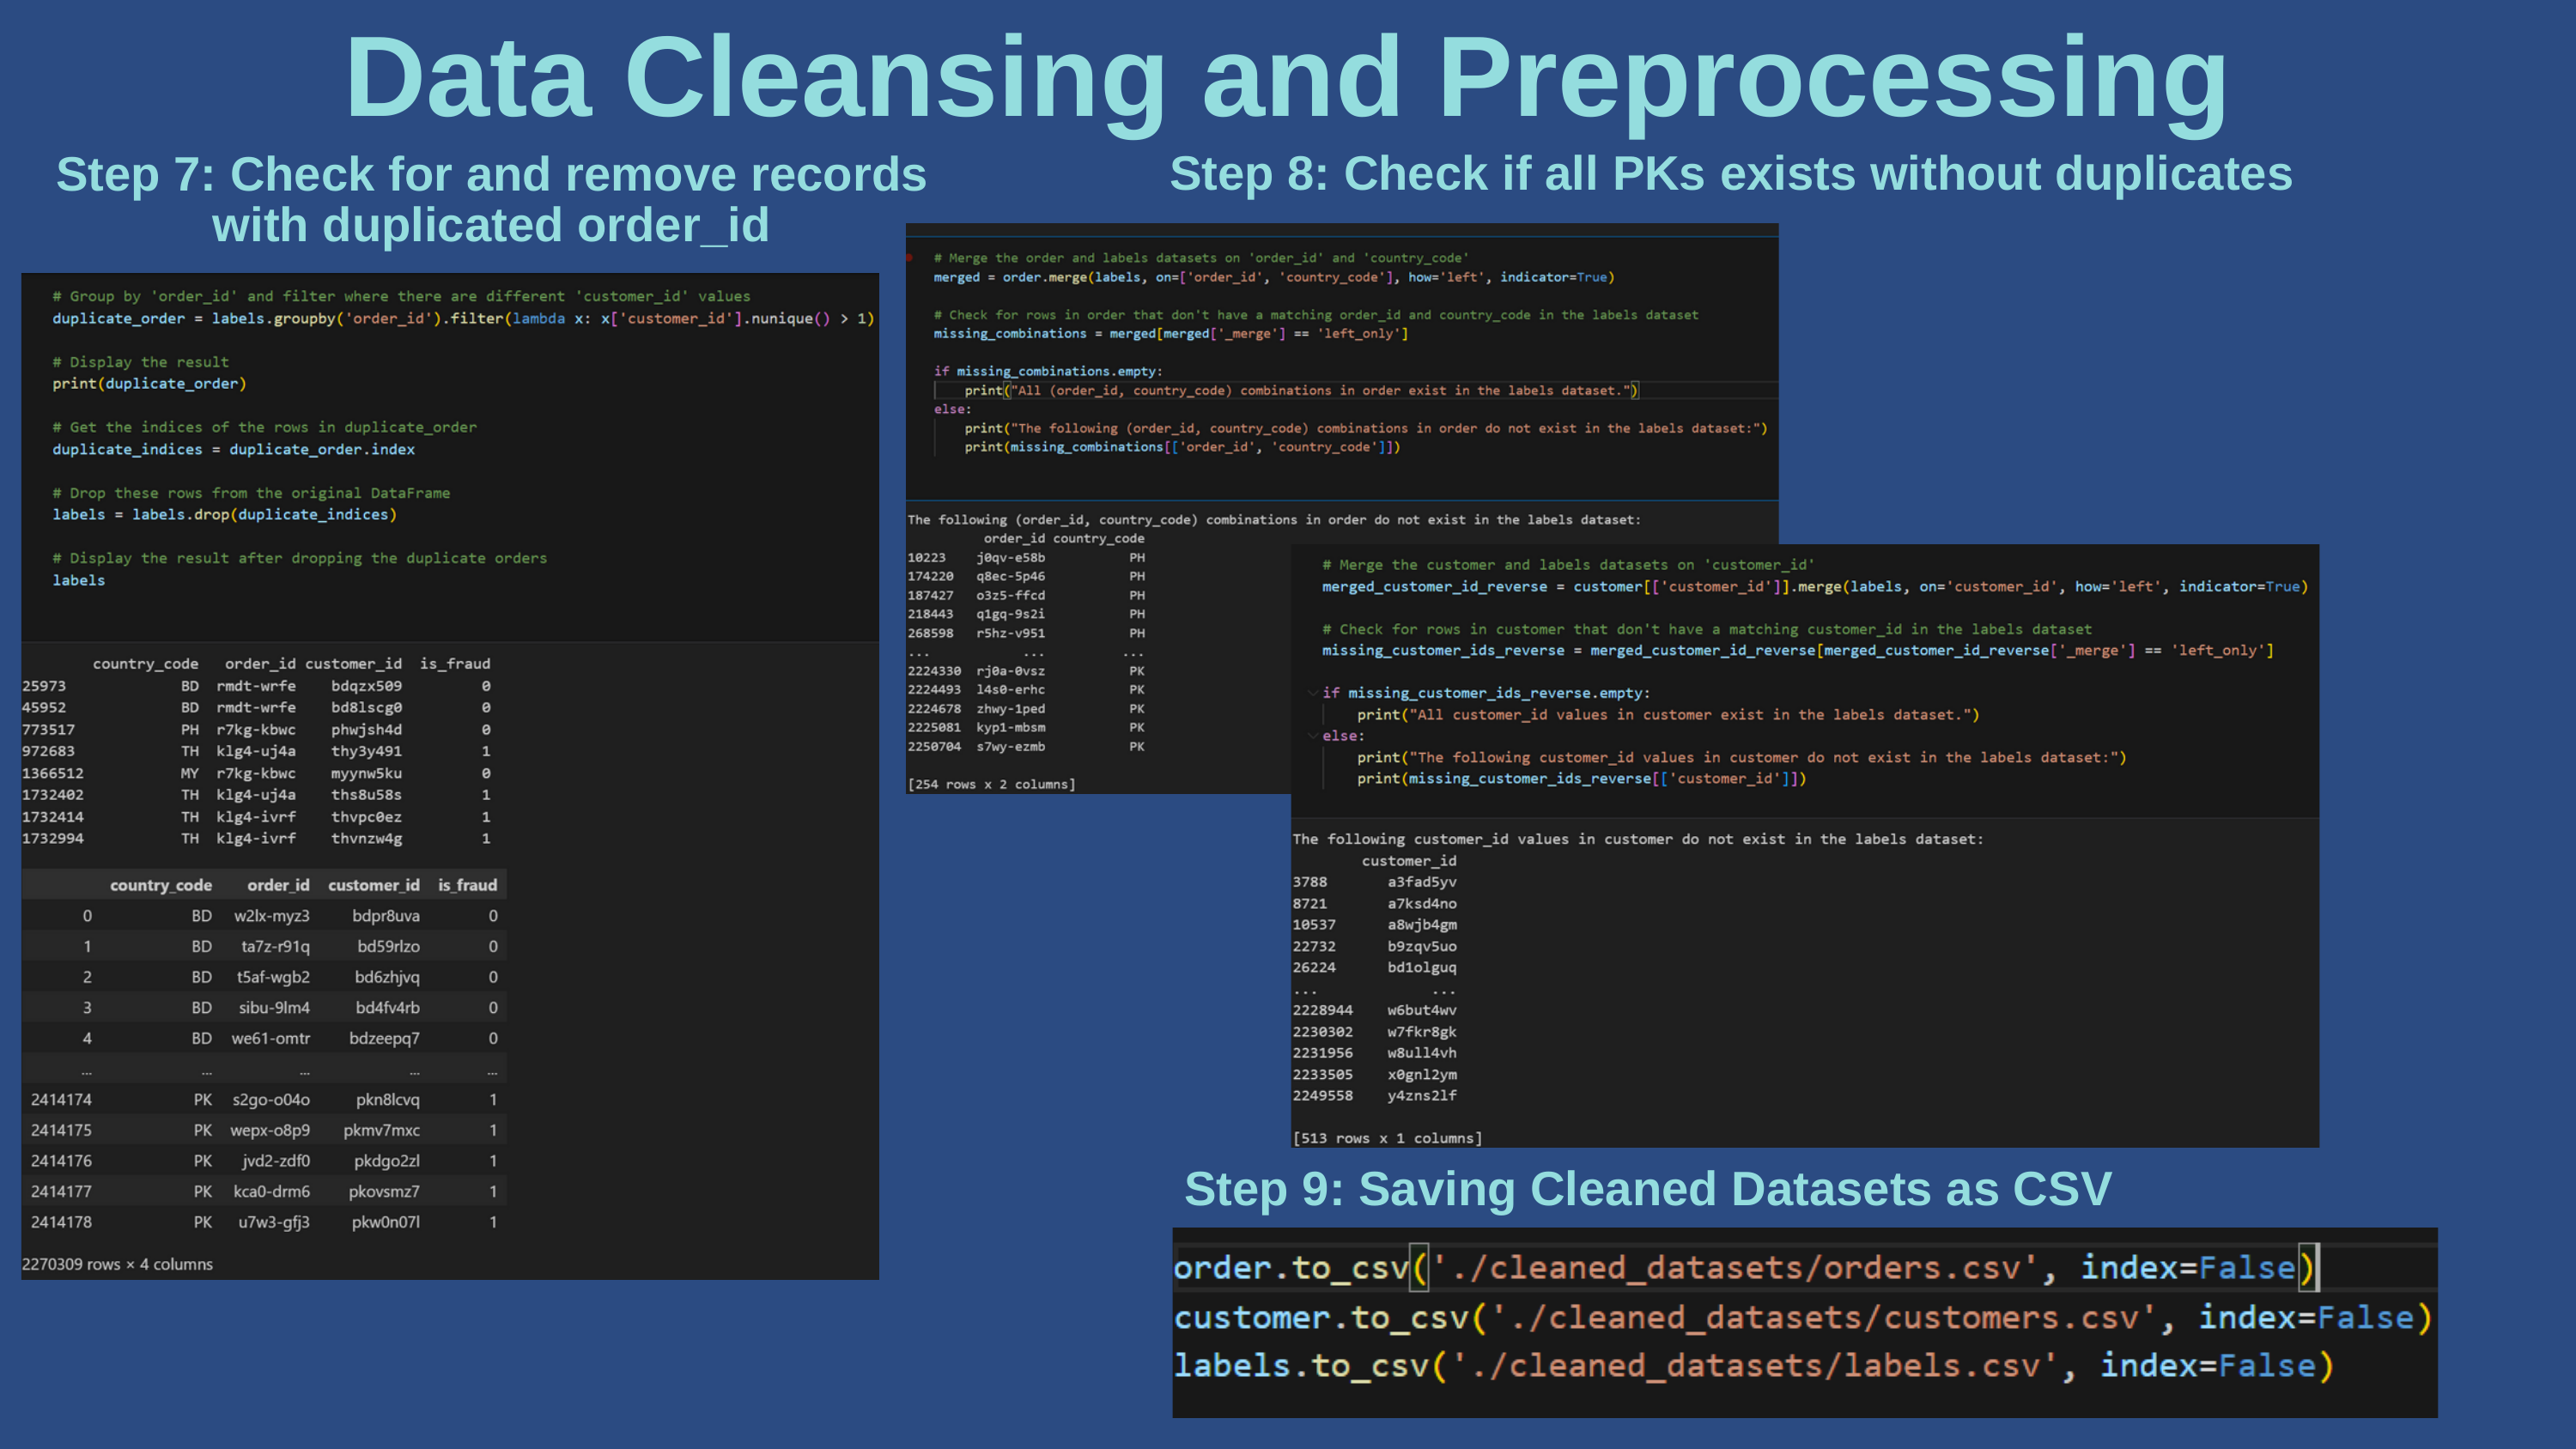

Data Cleansing and Preprocessing
Step 8: Check if all PKs exists without duplicates
Step 7: Check for and remove records with duplicated order_id

Step 9: Saving Cleaned Datasets as CSV